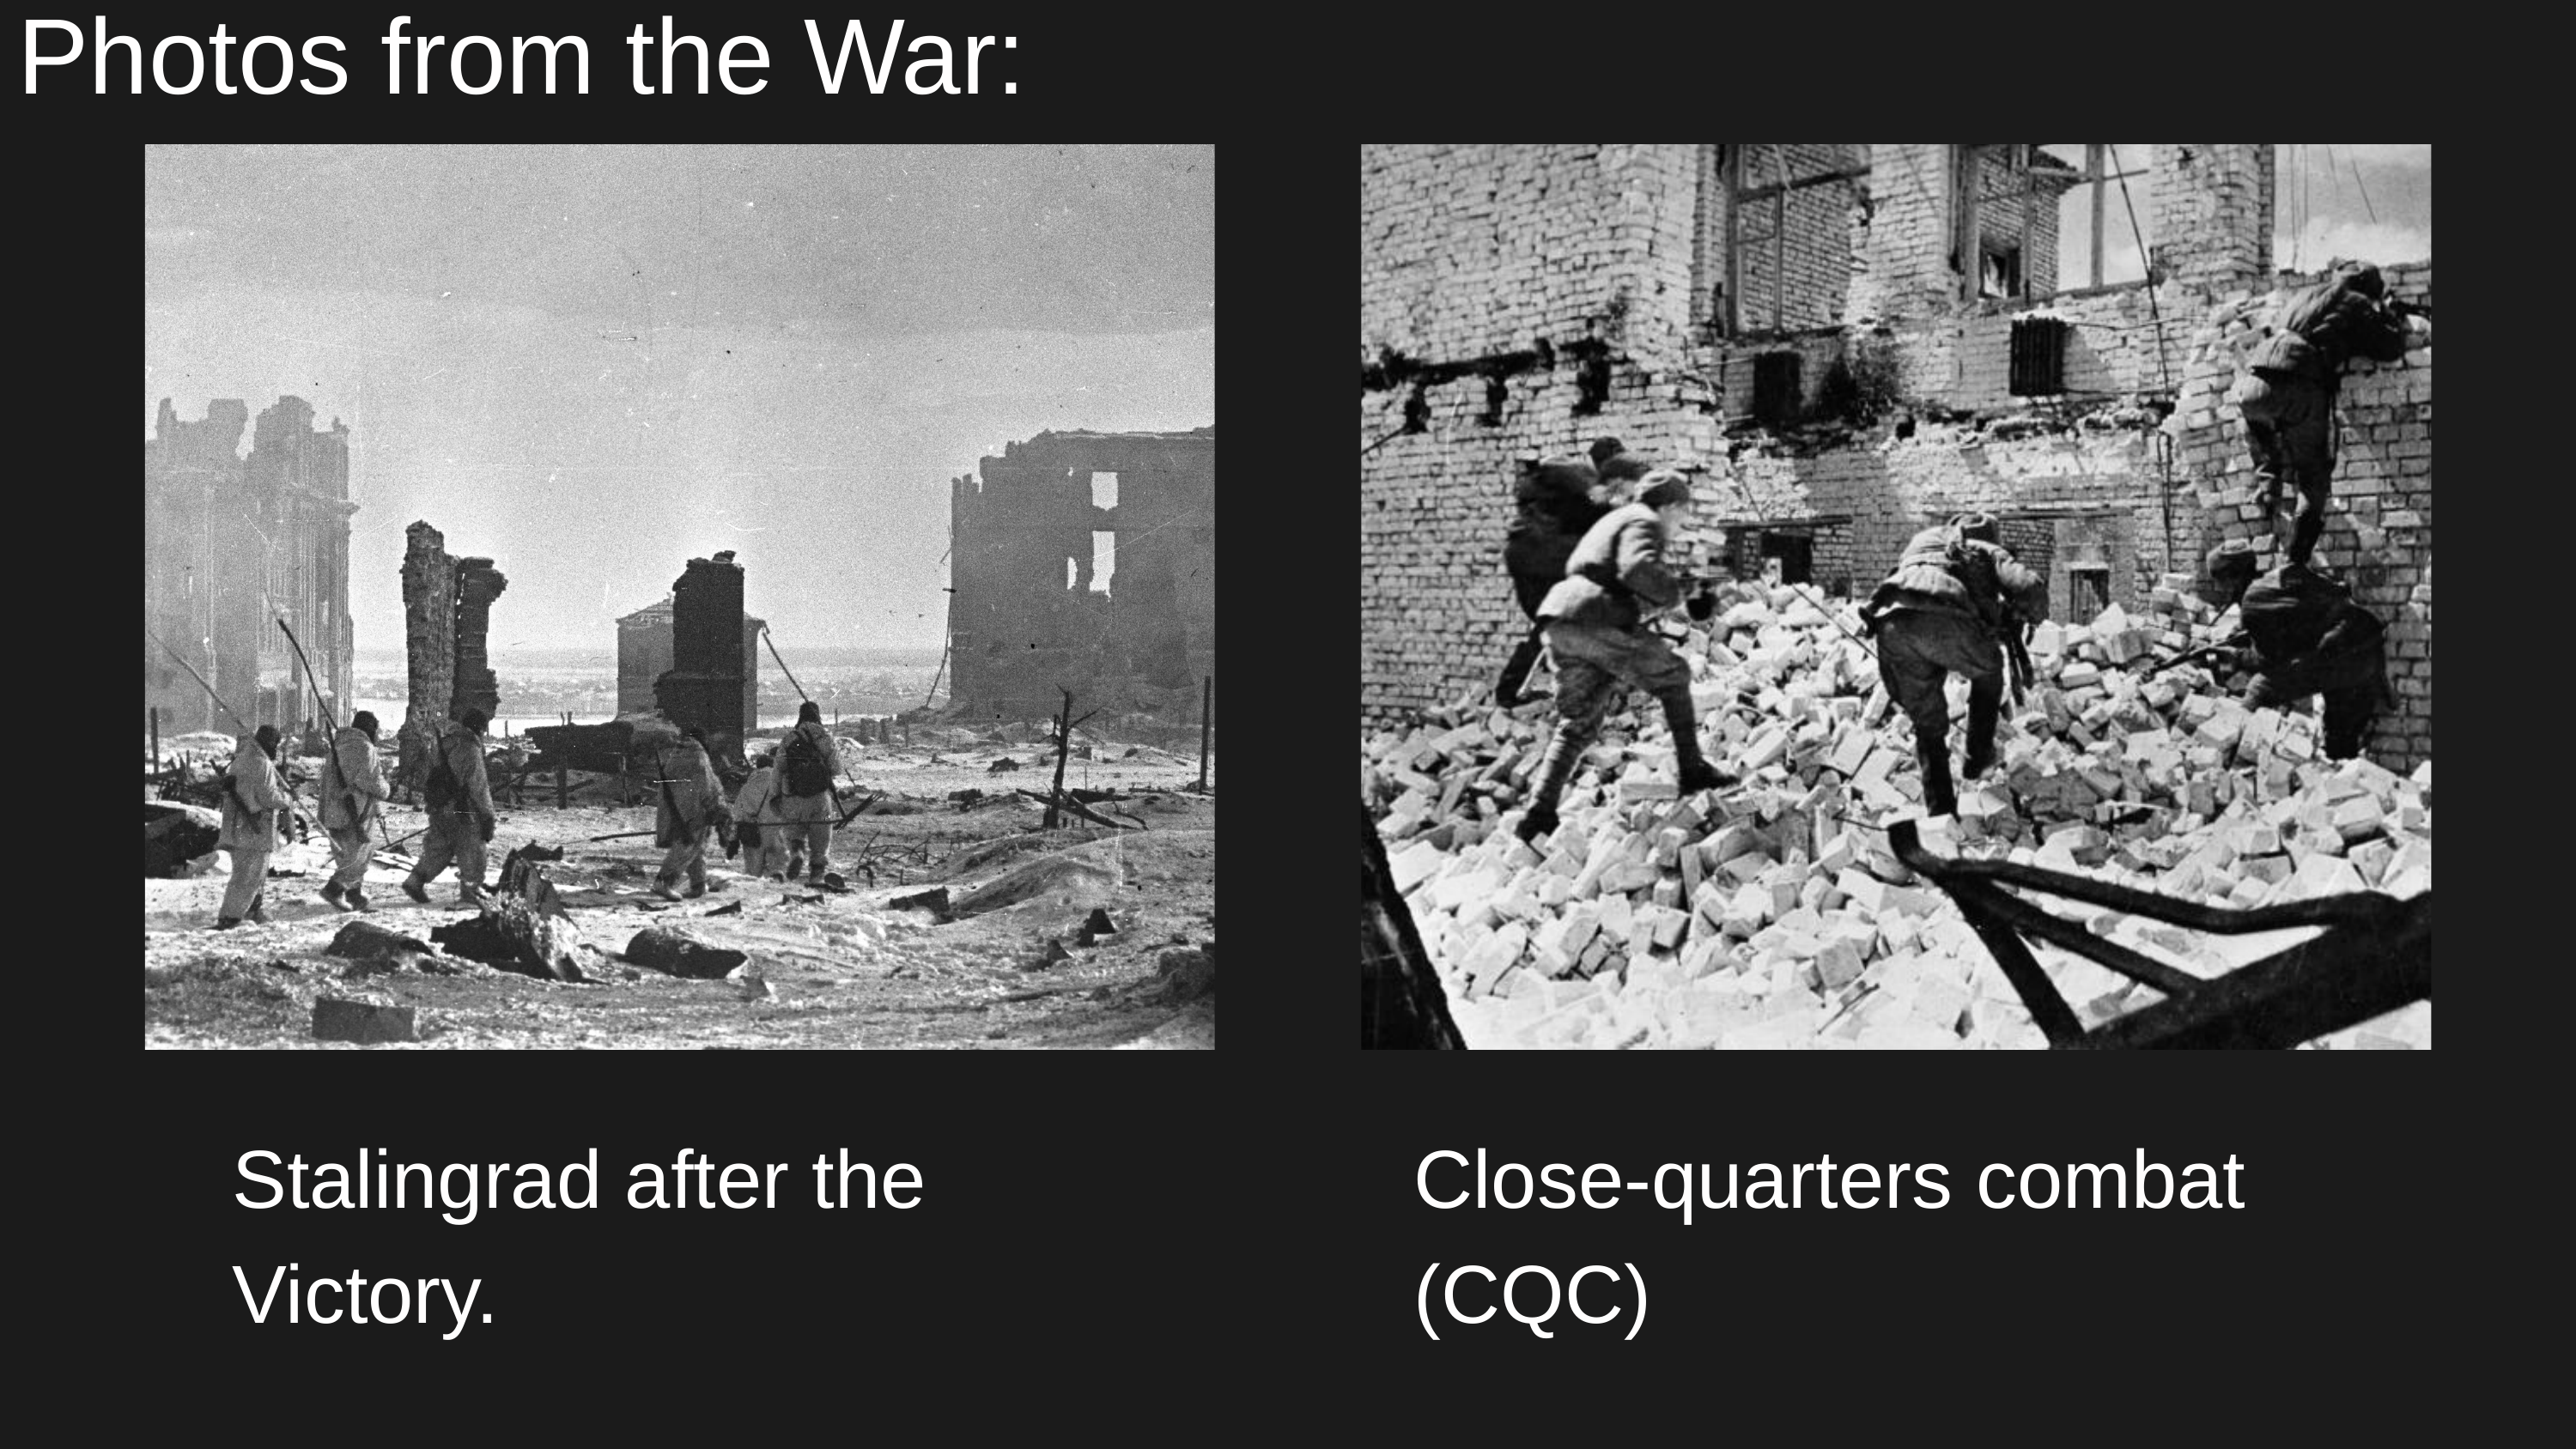

Photos from the War:

Stalingrad after the Victory.
Close-quarters combat (CQC)